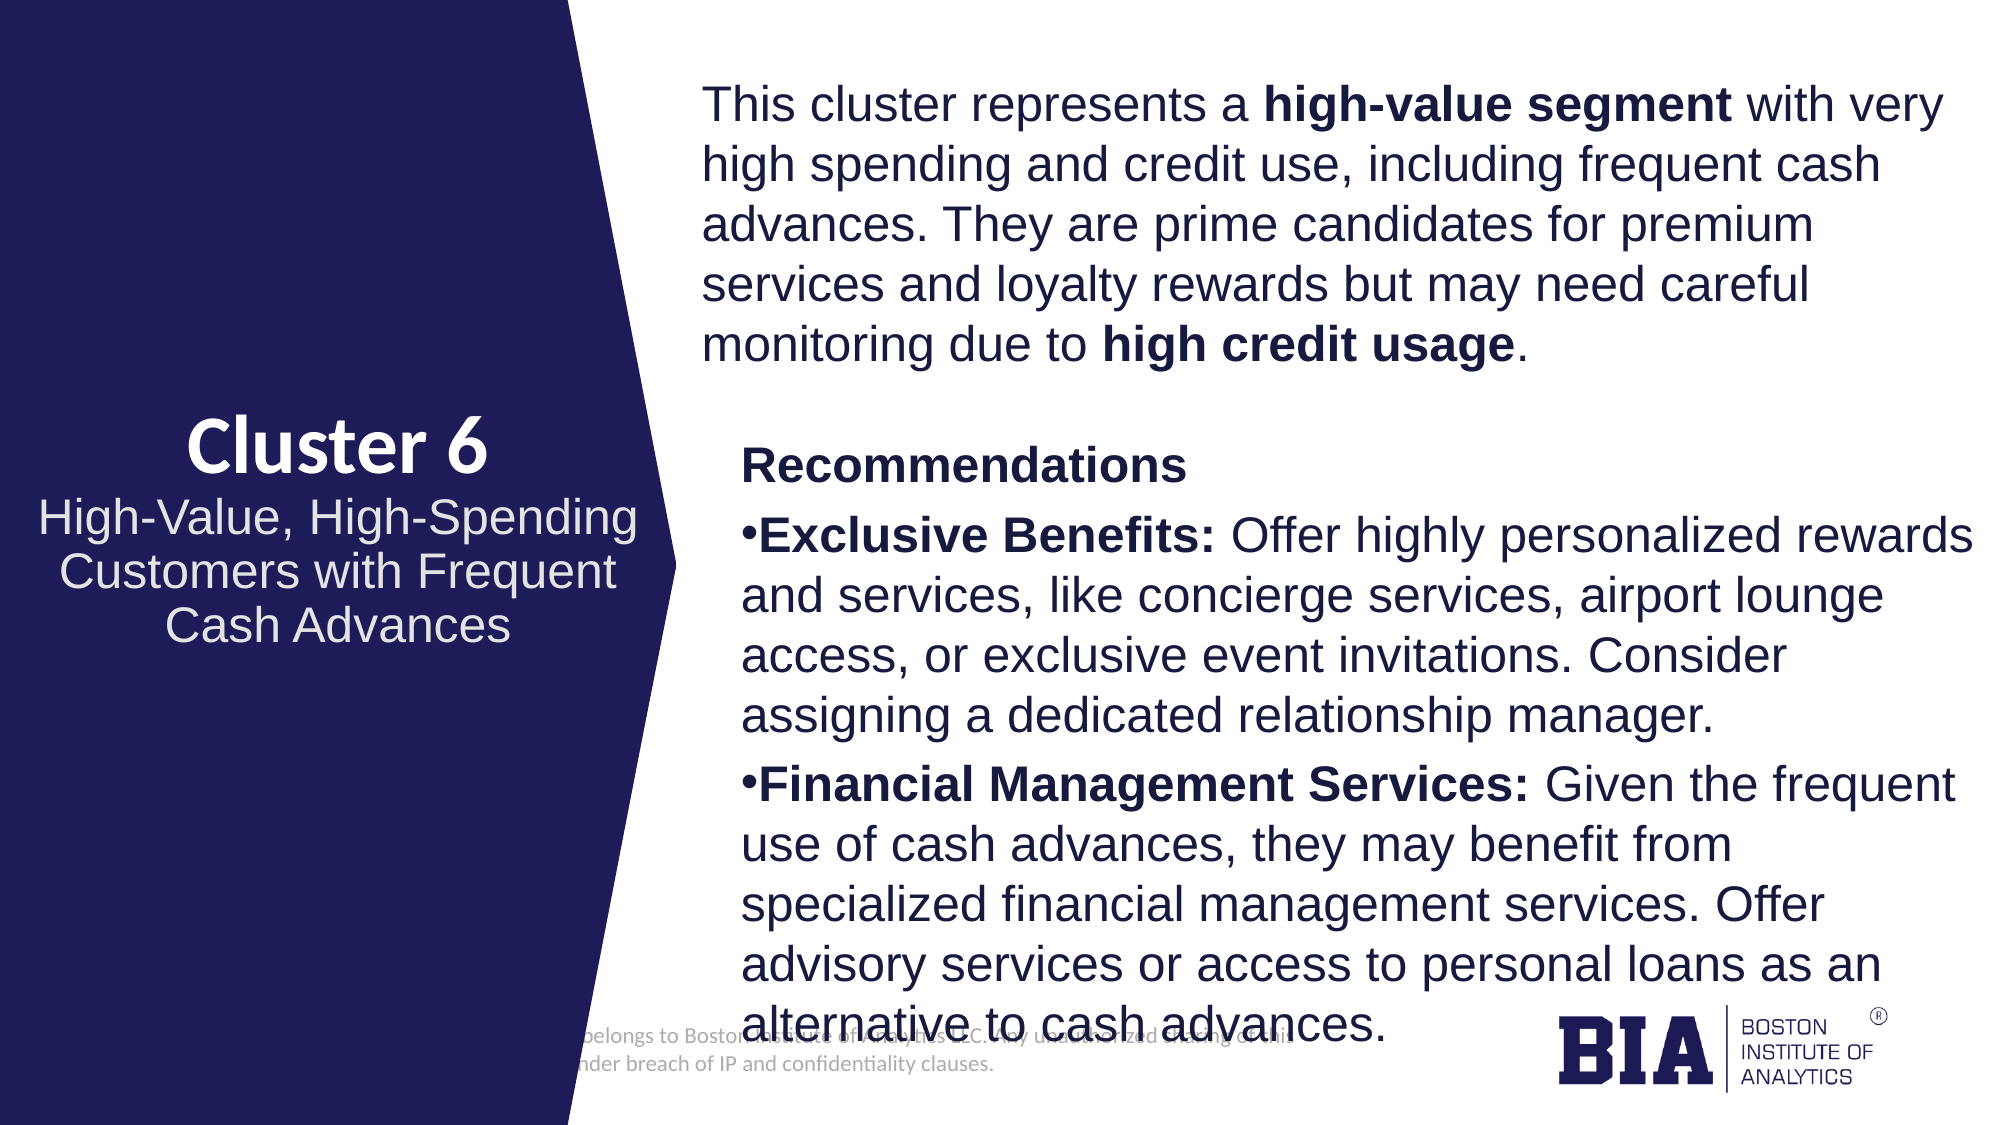

This cluster represents a high-value segment with very high spending and credit use, including frequent cash advances. They are prime candidates for premium services and loyalty rewards but may need careful monitoring due to high credit usage.

# Cluster 6 High-Value, High-Spending Customers with Frequent Cash Advances
Recommendations
Exclusive Benefits: Offer highly personalized rewards and services, like concierge services, airport lounge access, or exclusive event invitations. Consider assigning a dedicated relationship manager.
Financial Management Services: Given the frequent use of cash advances, they may benefit from specialized financial management services. Offer advisory services or access to personal loans as an alternative to cash advances.